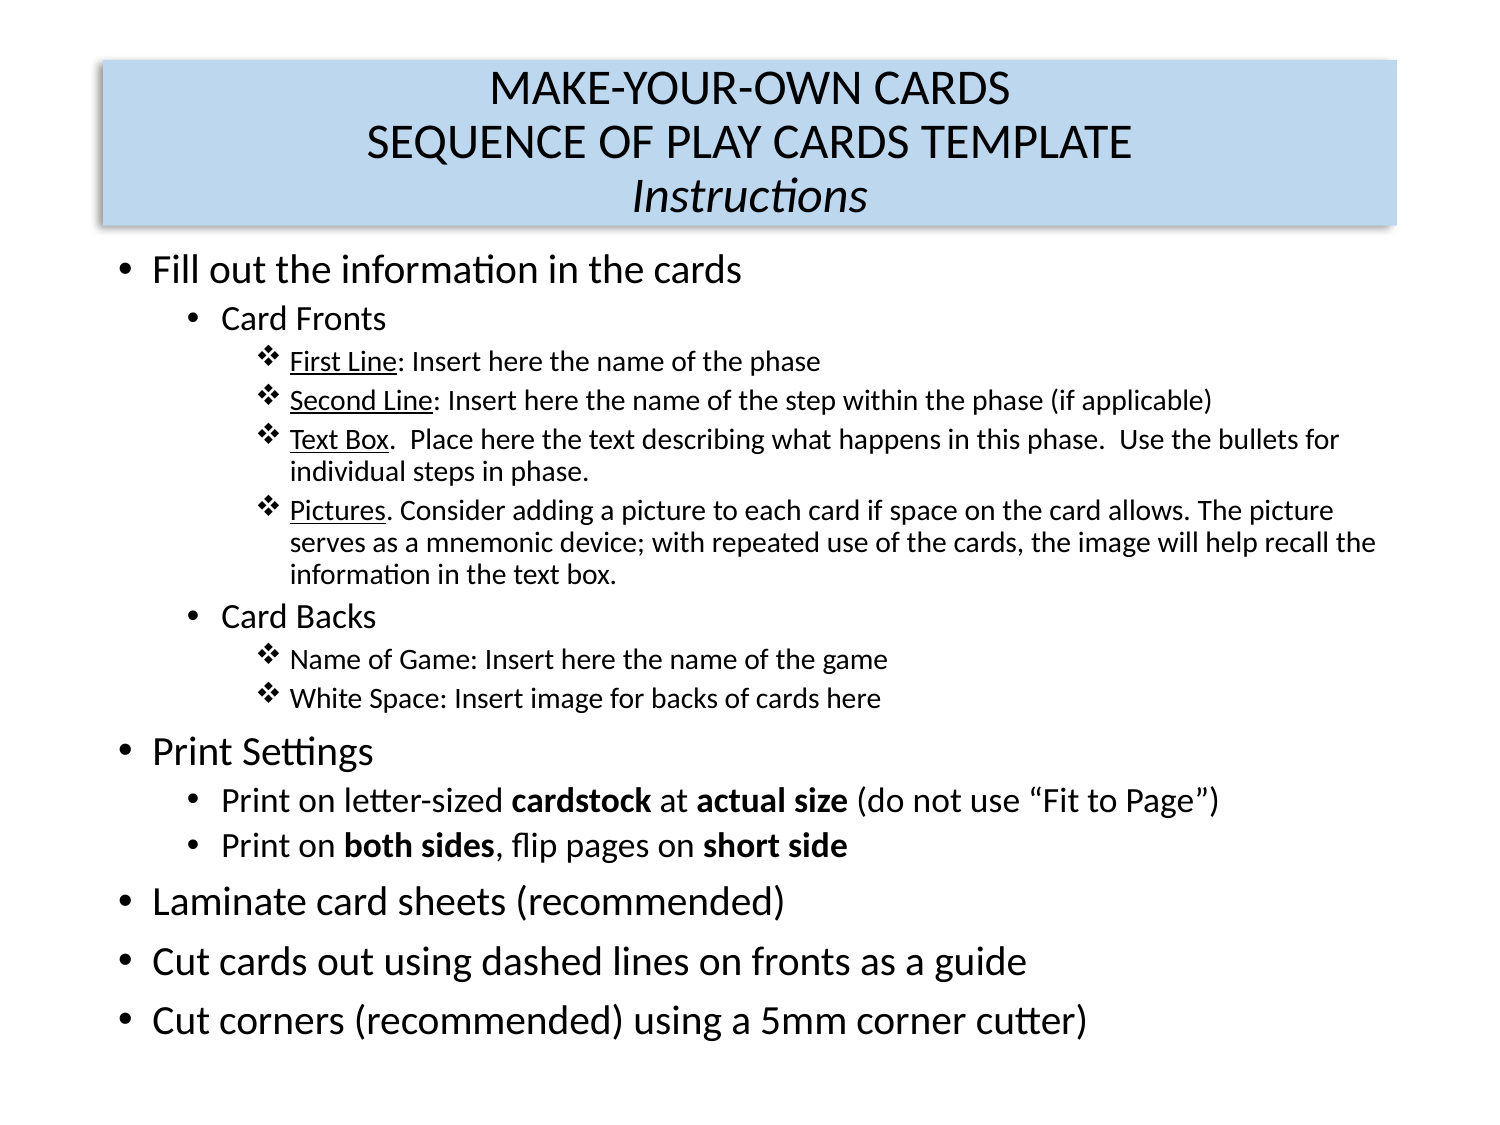

# MAKE-YOUR-OWN CARDS SEQUENCE OF PLAY CARDS TEMPLATE Instructions
Fill out the information in the cards
Card Fronts
First Line: Insert here the name of the phase
Second Line: Insert here the name of the step within the phase (if applicable)
Text Box.  Place here the text describing what happens in this phase.  Use the bullets for individual steps in phase.
Pictures. Consider adding a picture to each card if space on the card allows. The picture serves as a mnemonic device; with repeated use of the cards, the image will help recall the information in the text box.
Card Backs
Name of Game: Insert here the name of the game
White Space: Insert image for backs of cards here
Print Settings
Print on letter-sized cardstock at actual size (do not use “Fit to Page”)
Print on both sides, flip pages on short side
Laminate card sheets (recommended)
Cut cards out using dashed lines on fronts as a guide
Cut corners (recommended) using a 5mm corner cutter)